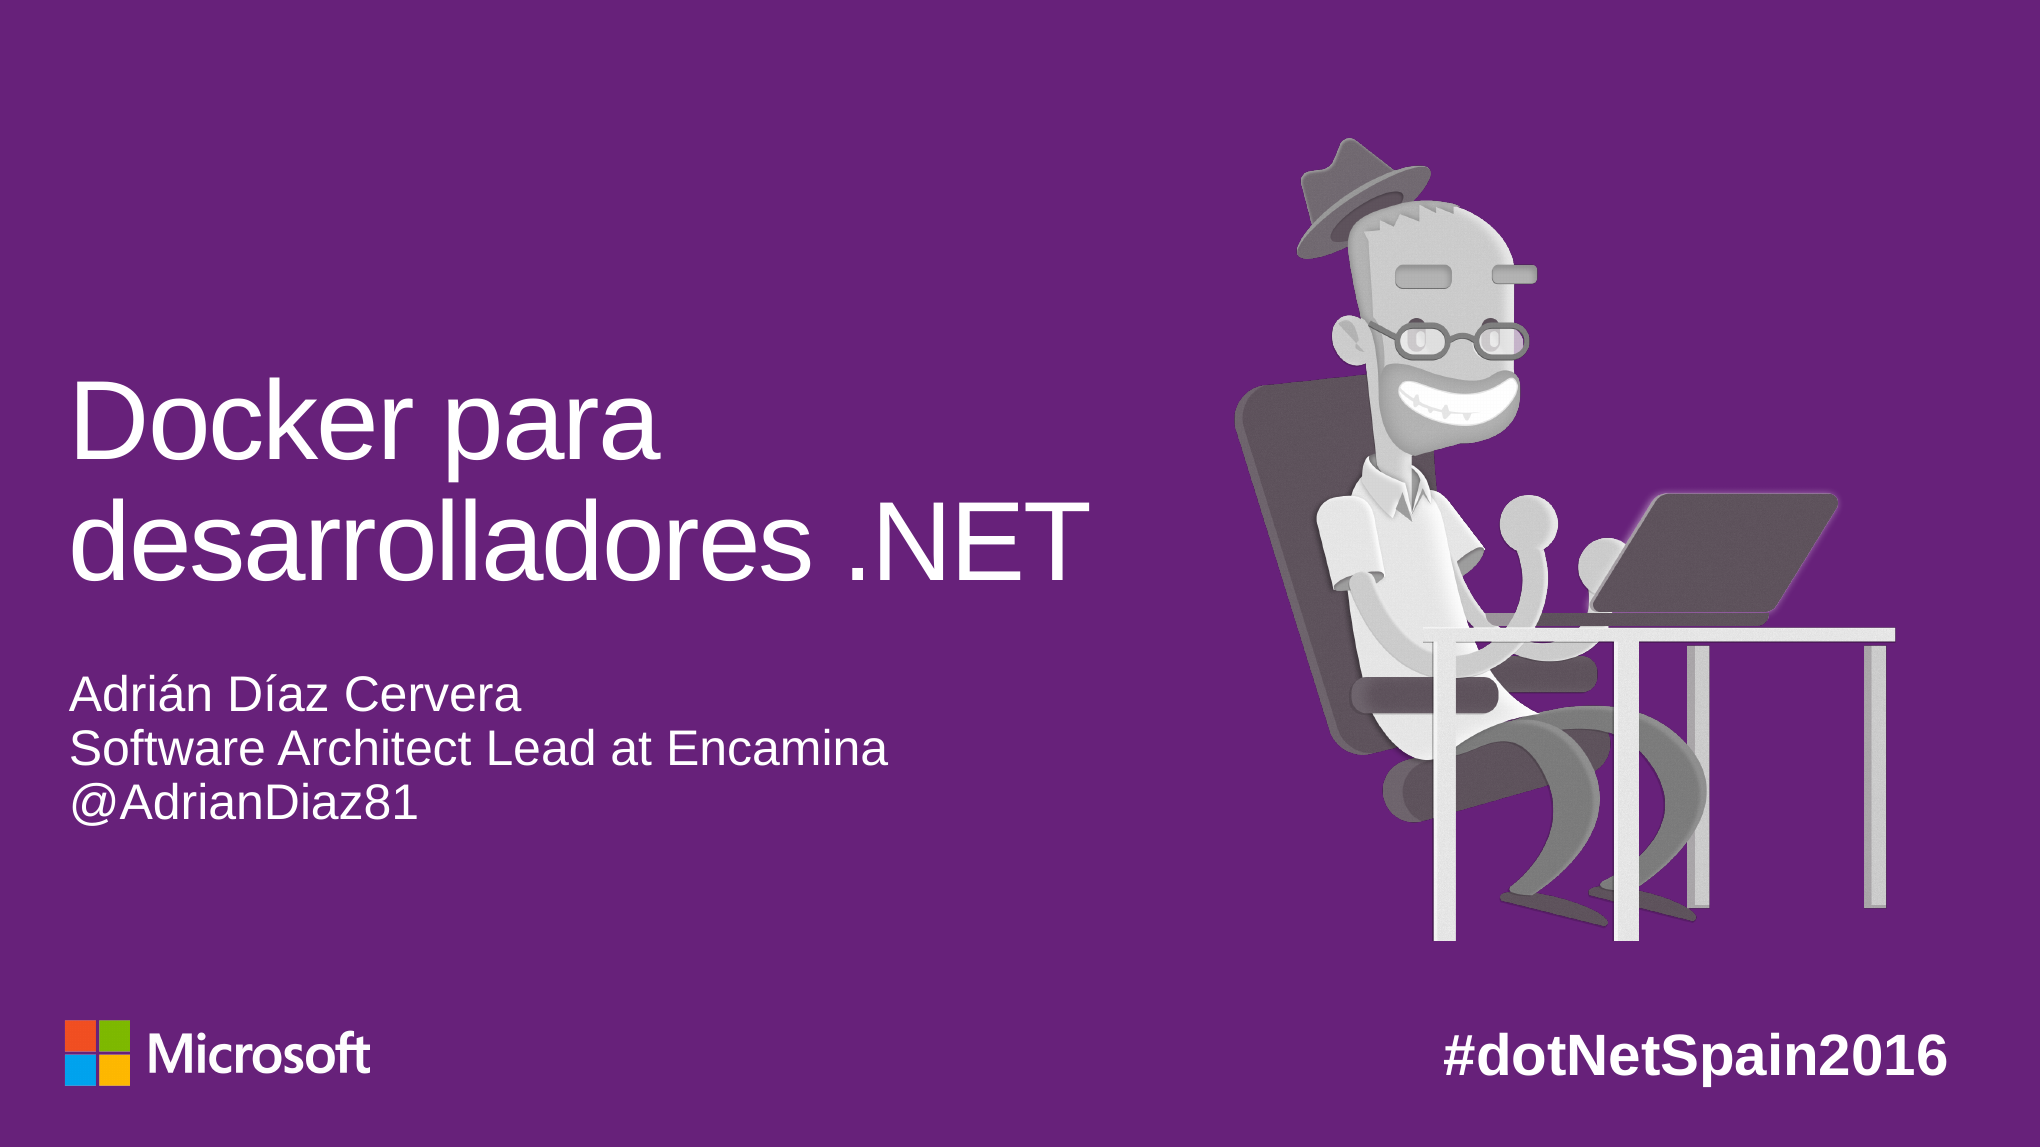

# Docker para desarrolladores .NET
Adrián Díaz Cervera
Software Architect Lead at Encamina
@AdrianDiaz81